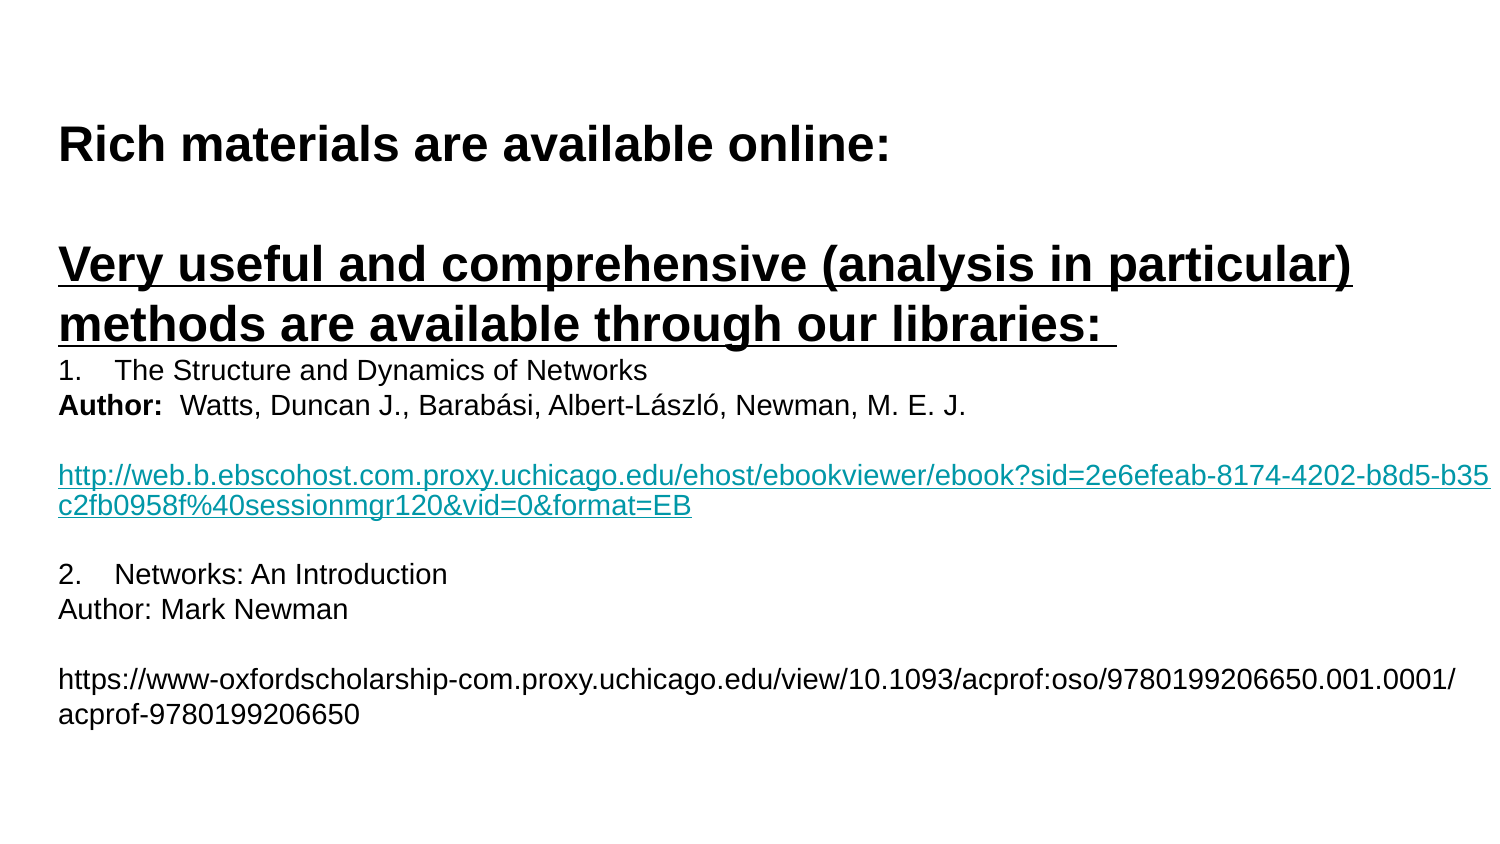

Rich materials are available online:

Very useful and comprehensive (analysis in particular) methods are available through our libraries:
The Structure and Dynamics of Networks
Author:  Watts, Duncan J., Barabási, Albert-László, Newman, M. E. J.

http://web.b.ebscohost.com.proxy.uchicago.edu/ehost/ebookviewer/ebook?sid=2e6efeab-8174-4202-b8d5-b35c2fb0958f%40sessionmgr120&vid=0&format=EB

Networks: An Introduction
Author: Mark Newman

https://www-oxfordscholarship-com.proxy.uchicago.edu/view/10.1093/acprof:oso/9780199206650.001.0001/acprof-9780199206650